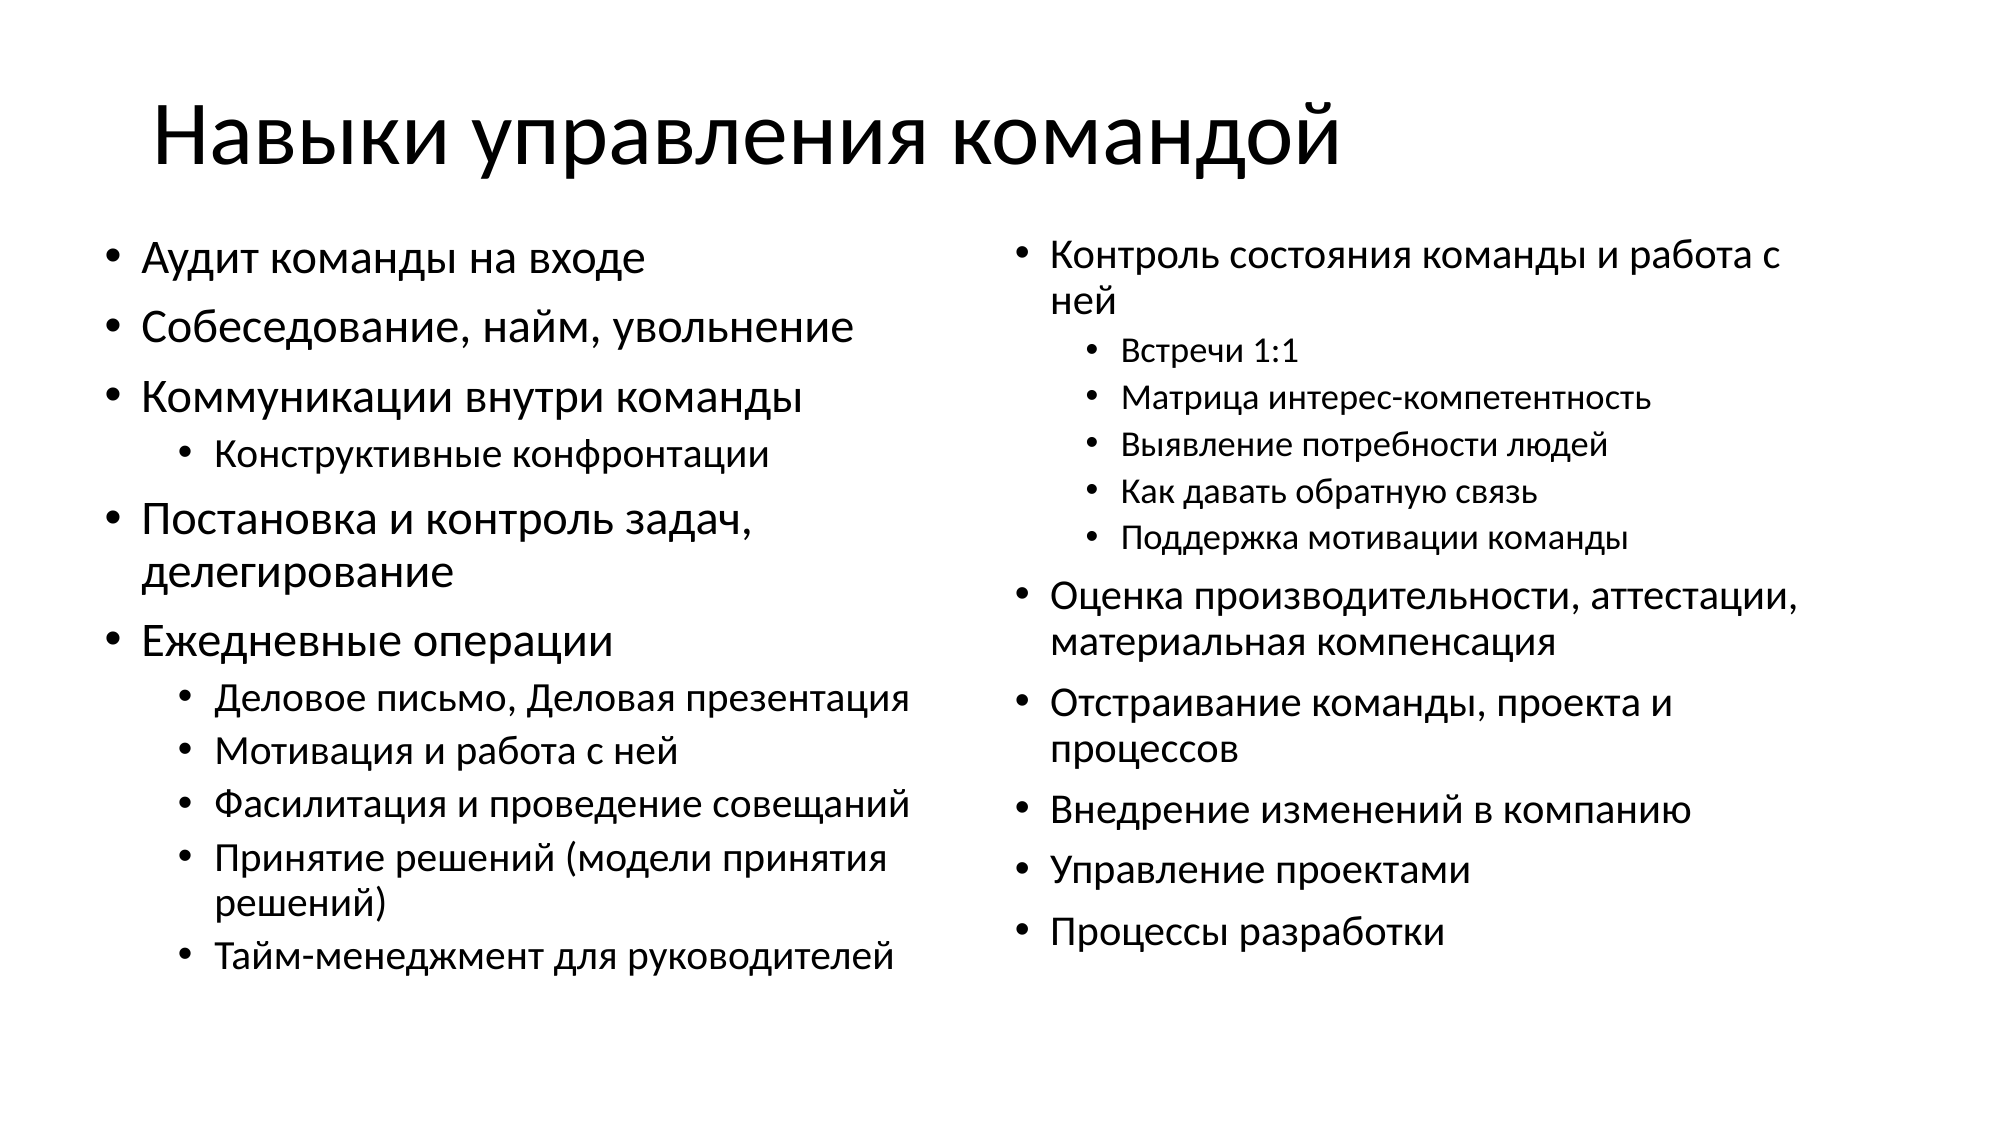

# Навыки управления командой
Аудит команды на входе
Собеседование, найм, увольнение
Коммуникации внутри команды
Конструктивные конфронтации
Постановка и контроль задач, делегирование
Ежедневные операции
Деловое письмо, Деловая презентация
Мотивация и работа с ней
Фасилитация и проведение совещаний
Принятие решений (модели принятия решений)
Тайм-менеджмент для руководителей

Контроль состояния команды и работа с ней
Встречи 1:1
Матрица интерес-компетентность
Выявление потребности людей
Как давать обратную связь
Поддержка мотивации команды
Оценка производительности, аттестации, материальная компенсация
Отстраивание команды, проекта и процессов
Внедрение изменений в компанию
Управление проектами
Процессы разработки